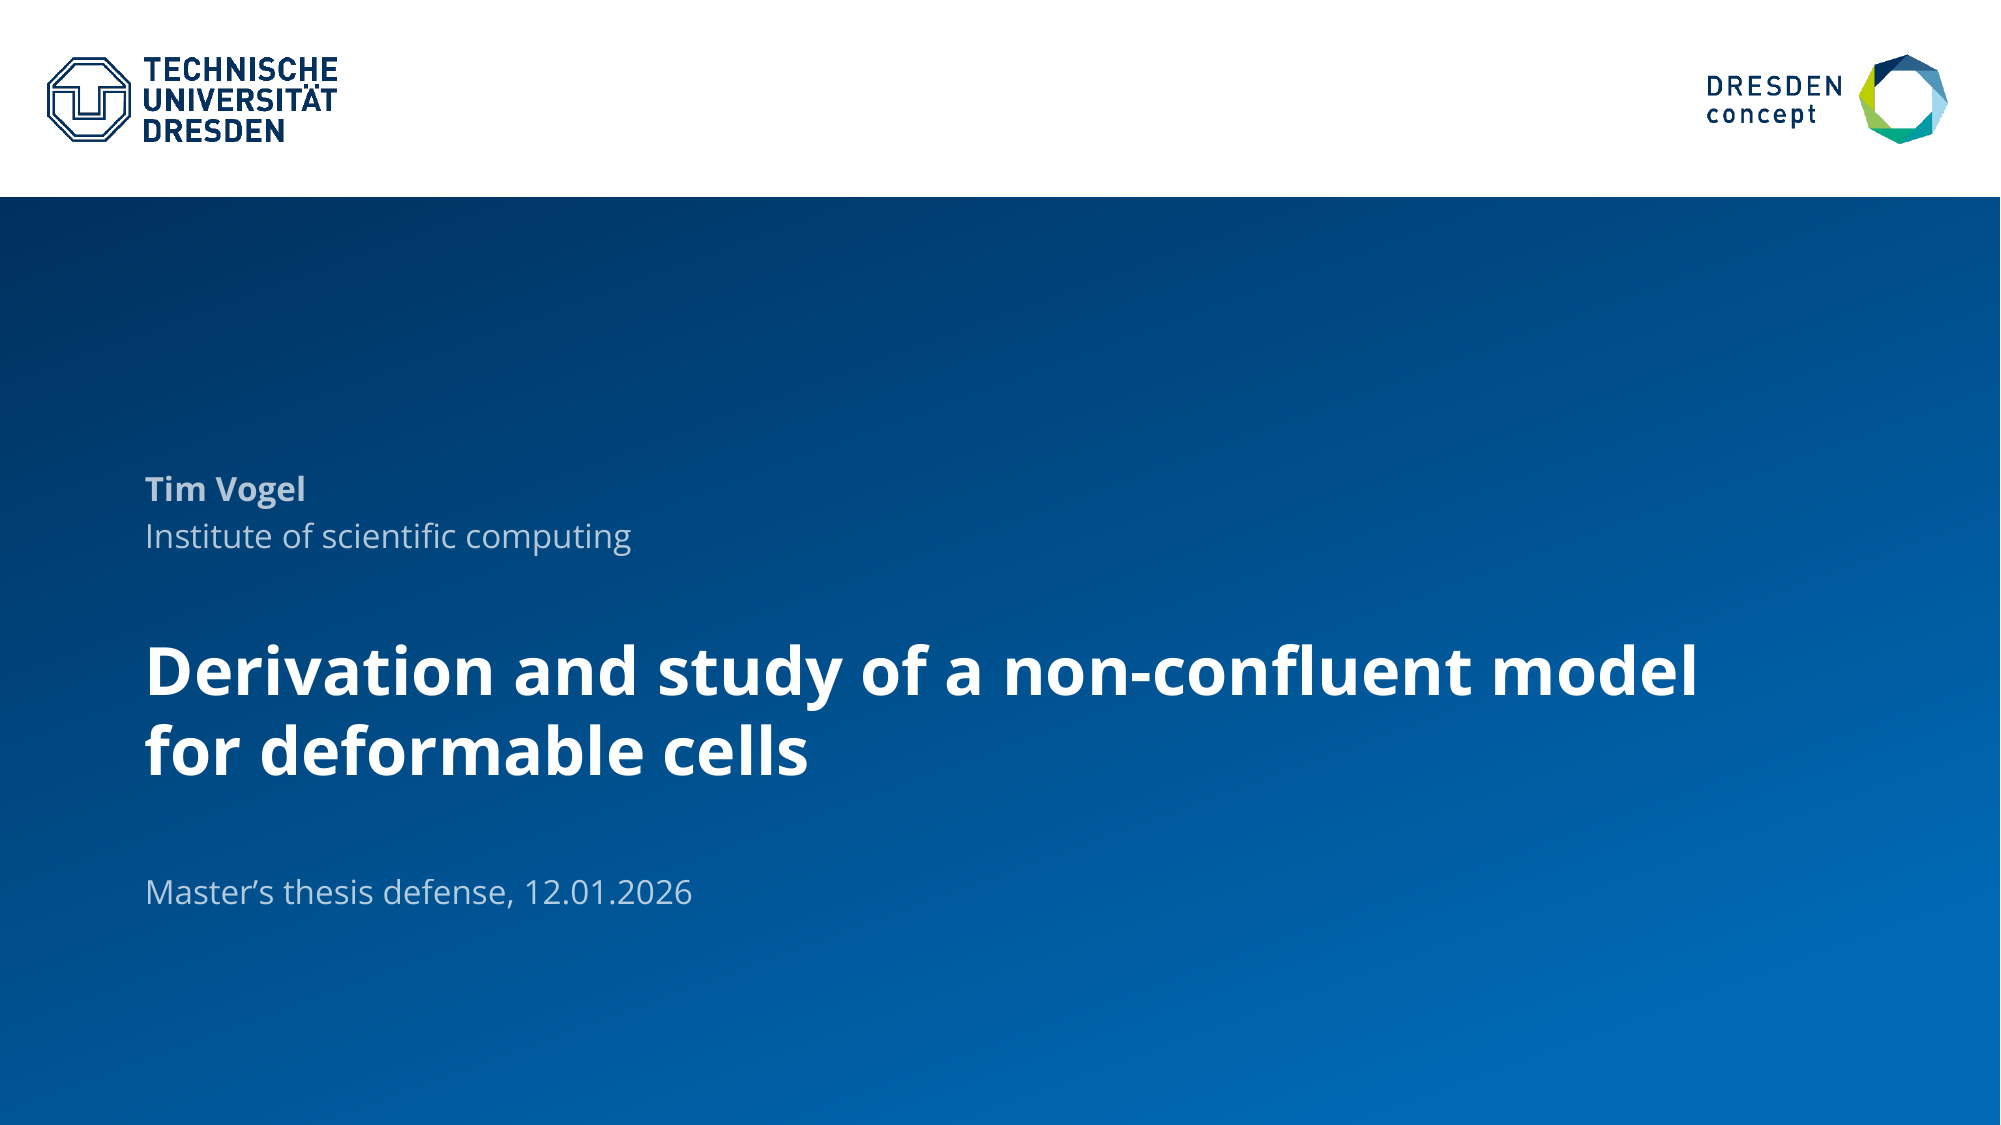

Tim Vogel
Institute of scientific computing
# Derivation and study of a non-confluent model for deformable cells
Master’s thesis defense, 12.01.2026